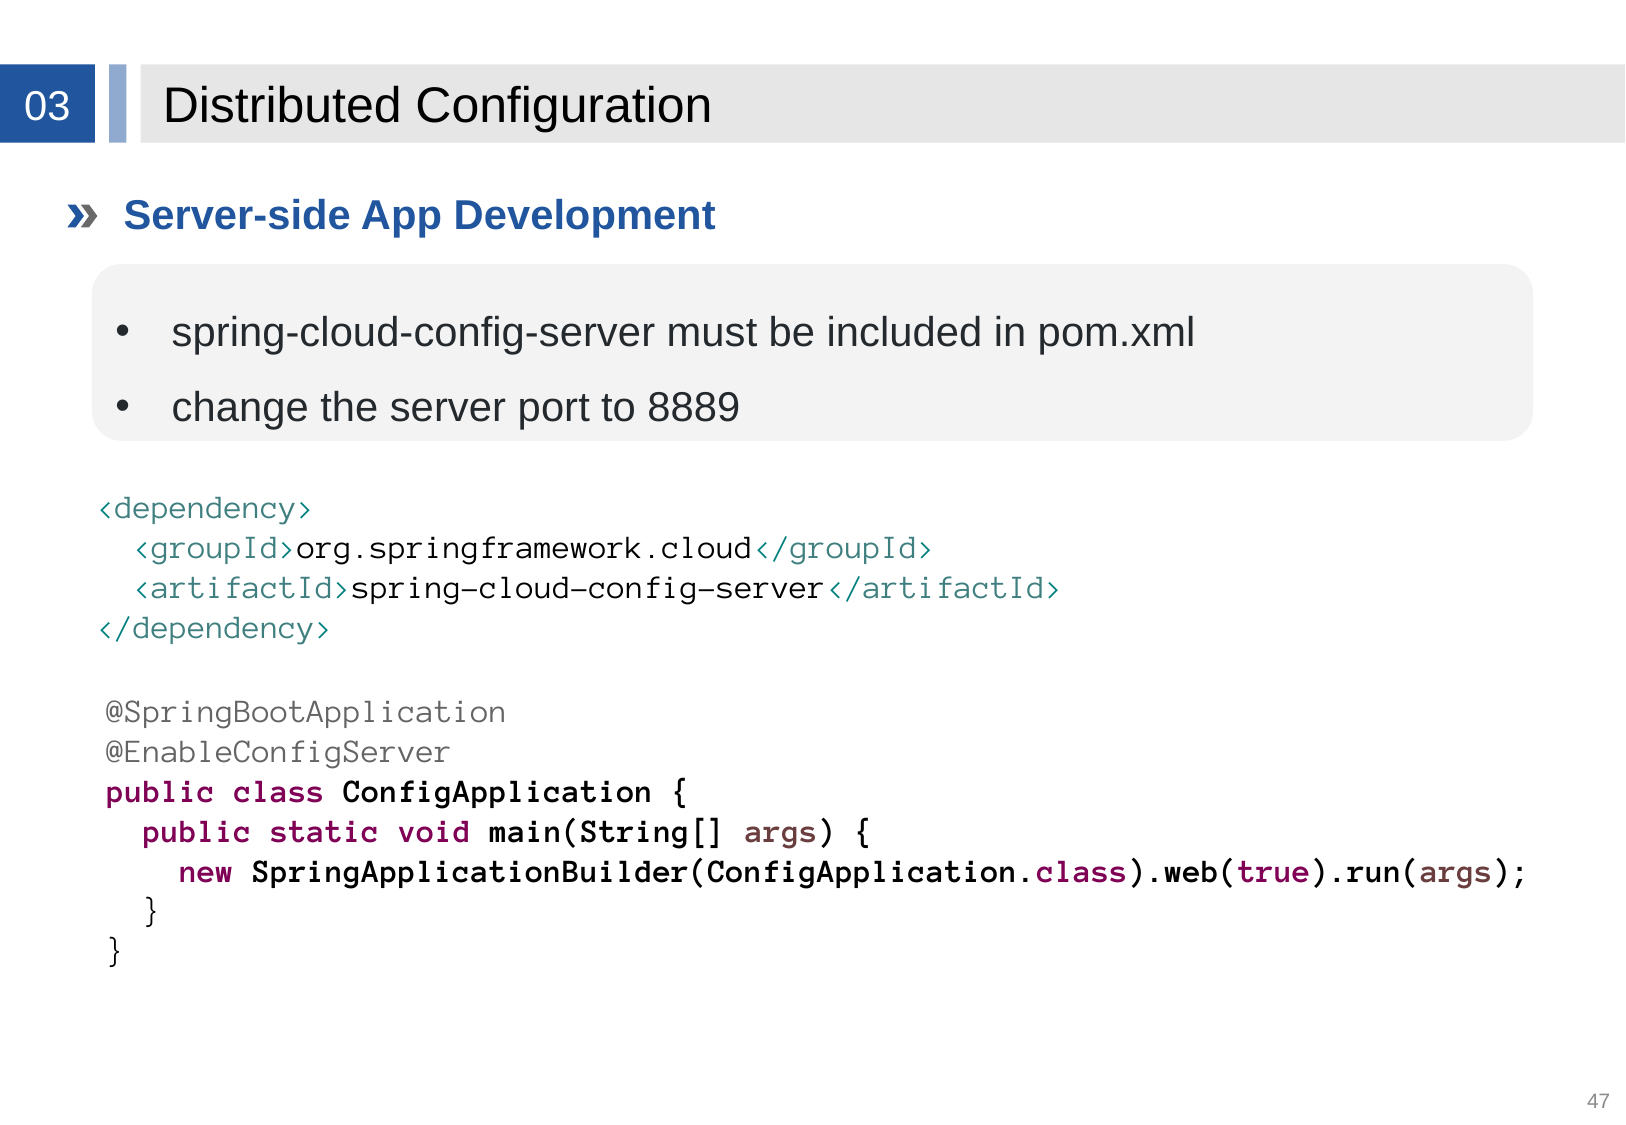

# Distributed Configuration
03
Server-side App Development

spring-cloud-config-server must be included in pom.xml
change the server port to 8889
<dependency>
  <groupId>org.springframework.cloud</groupId>
  <artifactId>spring-cloud-config-server</artifactId>
</dependency>
@SpringBootApplication
@EnableConfigServer
public class ConfigApplication {
  public static void main(String[] args) {
    new SpringApplicationBuilder(ConfigApplication.class).web(true).run(args);
  }
}
47